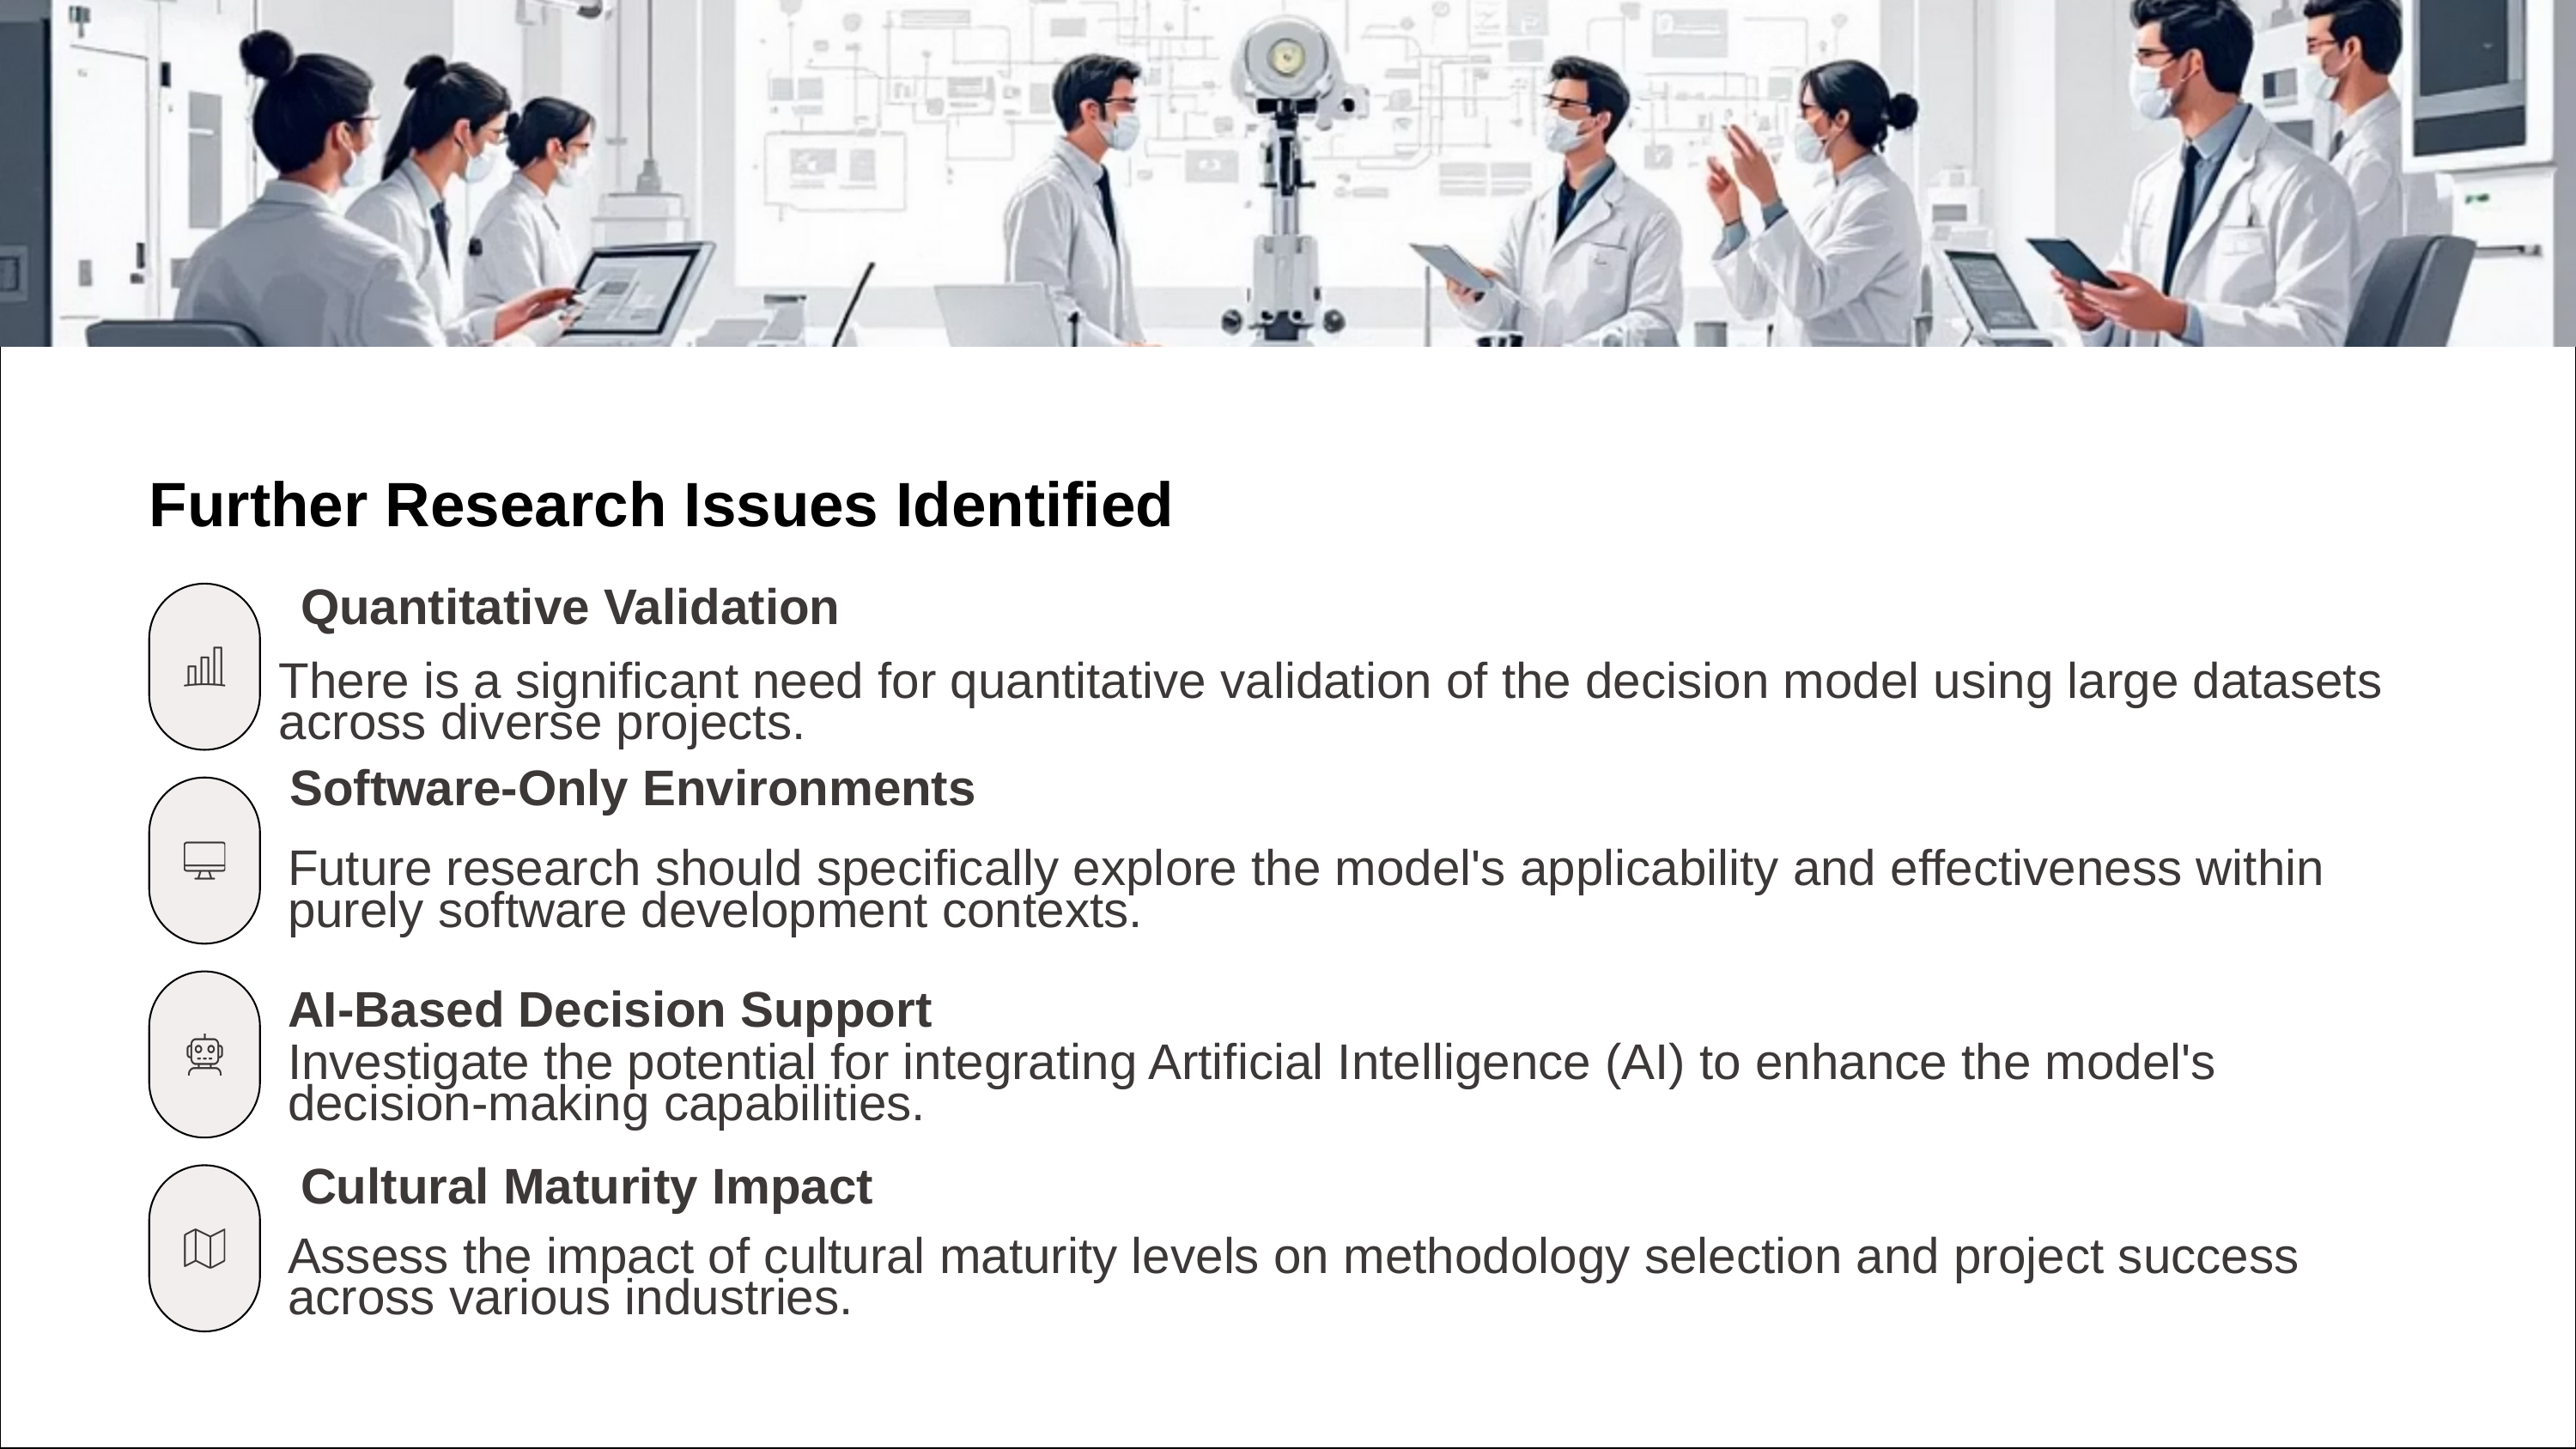

Further Research Issues Identified

Quantitative Validation

There is a significant need for quantitative validation of the decision model using large datasets across diverse projects.
Software-Only Environments

Future research should specifically explore the model's applicability and effectiveness within purely software development contexts.

AI-Based Decision Support

Investigate the potential for integrating Artificial Intelligence (AI) to enhance the model's decision-making capabilities.

Cultural Maturity Impact

Assess the impact of cultural maturity levels on methodology selection and project success across various industries.